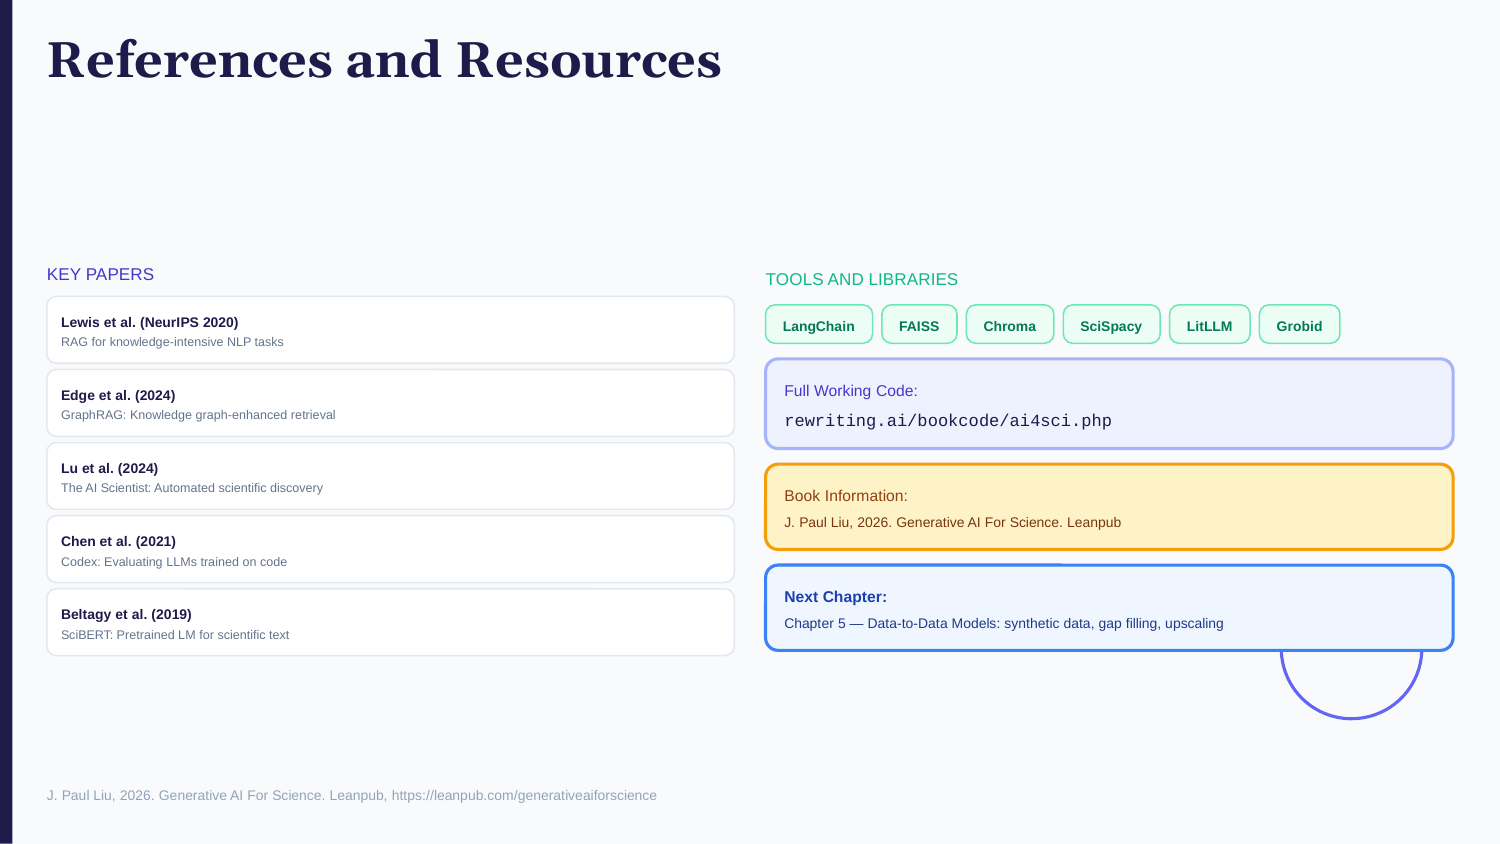

References and Resources
KEY PAPERS
TOOLS AND LIBRARIES

Lewis et al. (NeurIPS 2020)
LangChain
FAISS
Chroma
SciSpacy
LitLLM
Grobid
RAG for knowledge-intensive NLP tasks

Full Working Code:
Edge et al. (2024)
GraphRAG: Knowledge graph-enhanced retrieval
rewriting.ai/bookcode/ai4sci.php

Lu et al. (2024)

The AI Scientist: Automated scientific discovery
Book Information:
J. Paul Liu, 2026. Generative AI For Science. Leanpub

Chen et al. (2021)
Codex: Evaluating LLMs trained on code

Next Chapter:

Beltagy et al. (2019)
Chapter 5 — Data-to-Data Models: synthetic data, gap filling, upscaling
SciBERT: Pretrained LM for scientific text
J. Paul Liu, 2026. Generative AI For Science. Leanpub, https://leanpub.com/generativeaiforscience